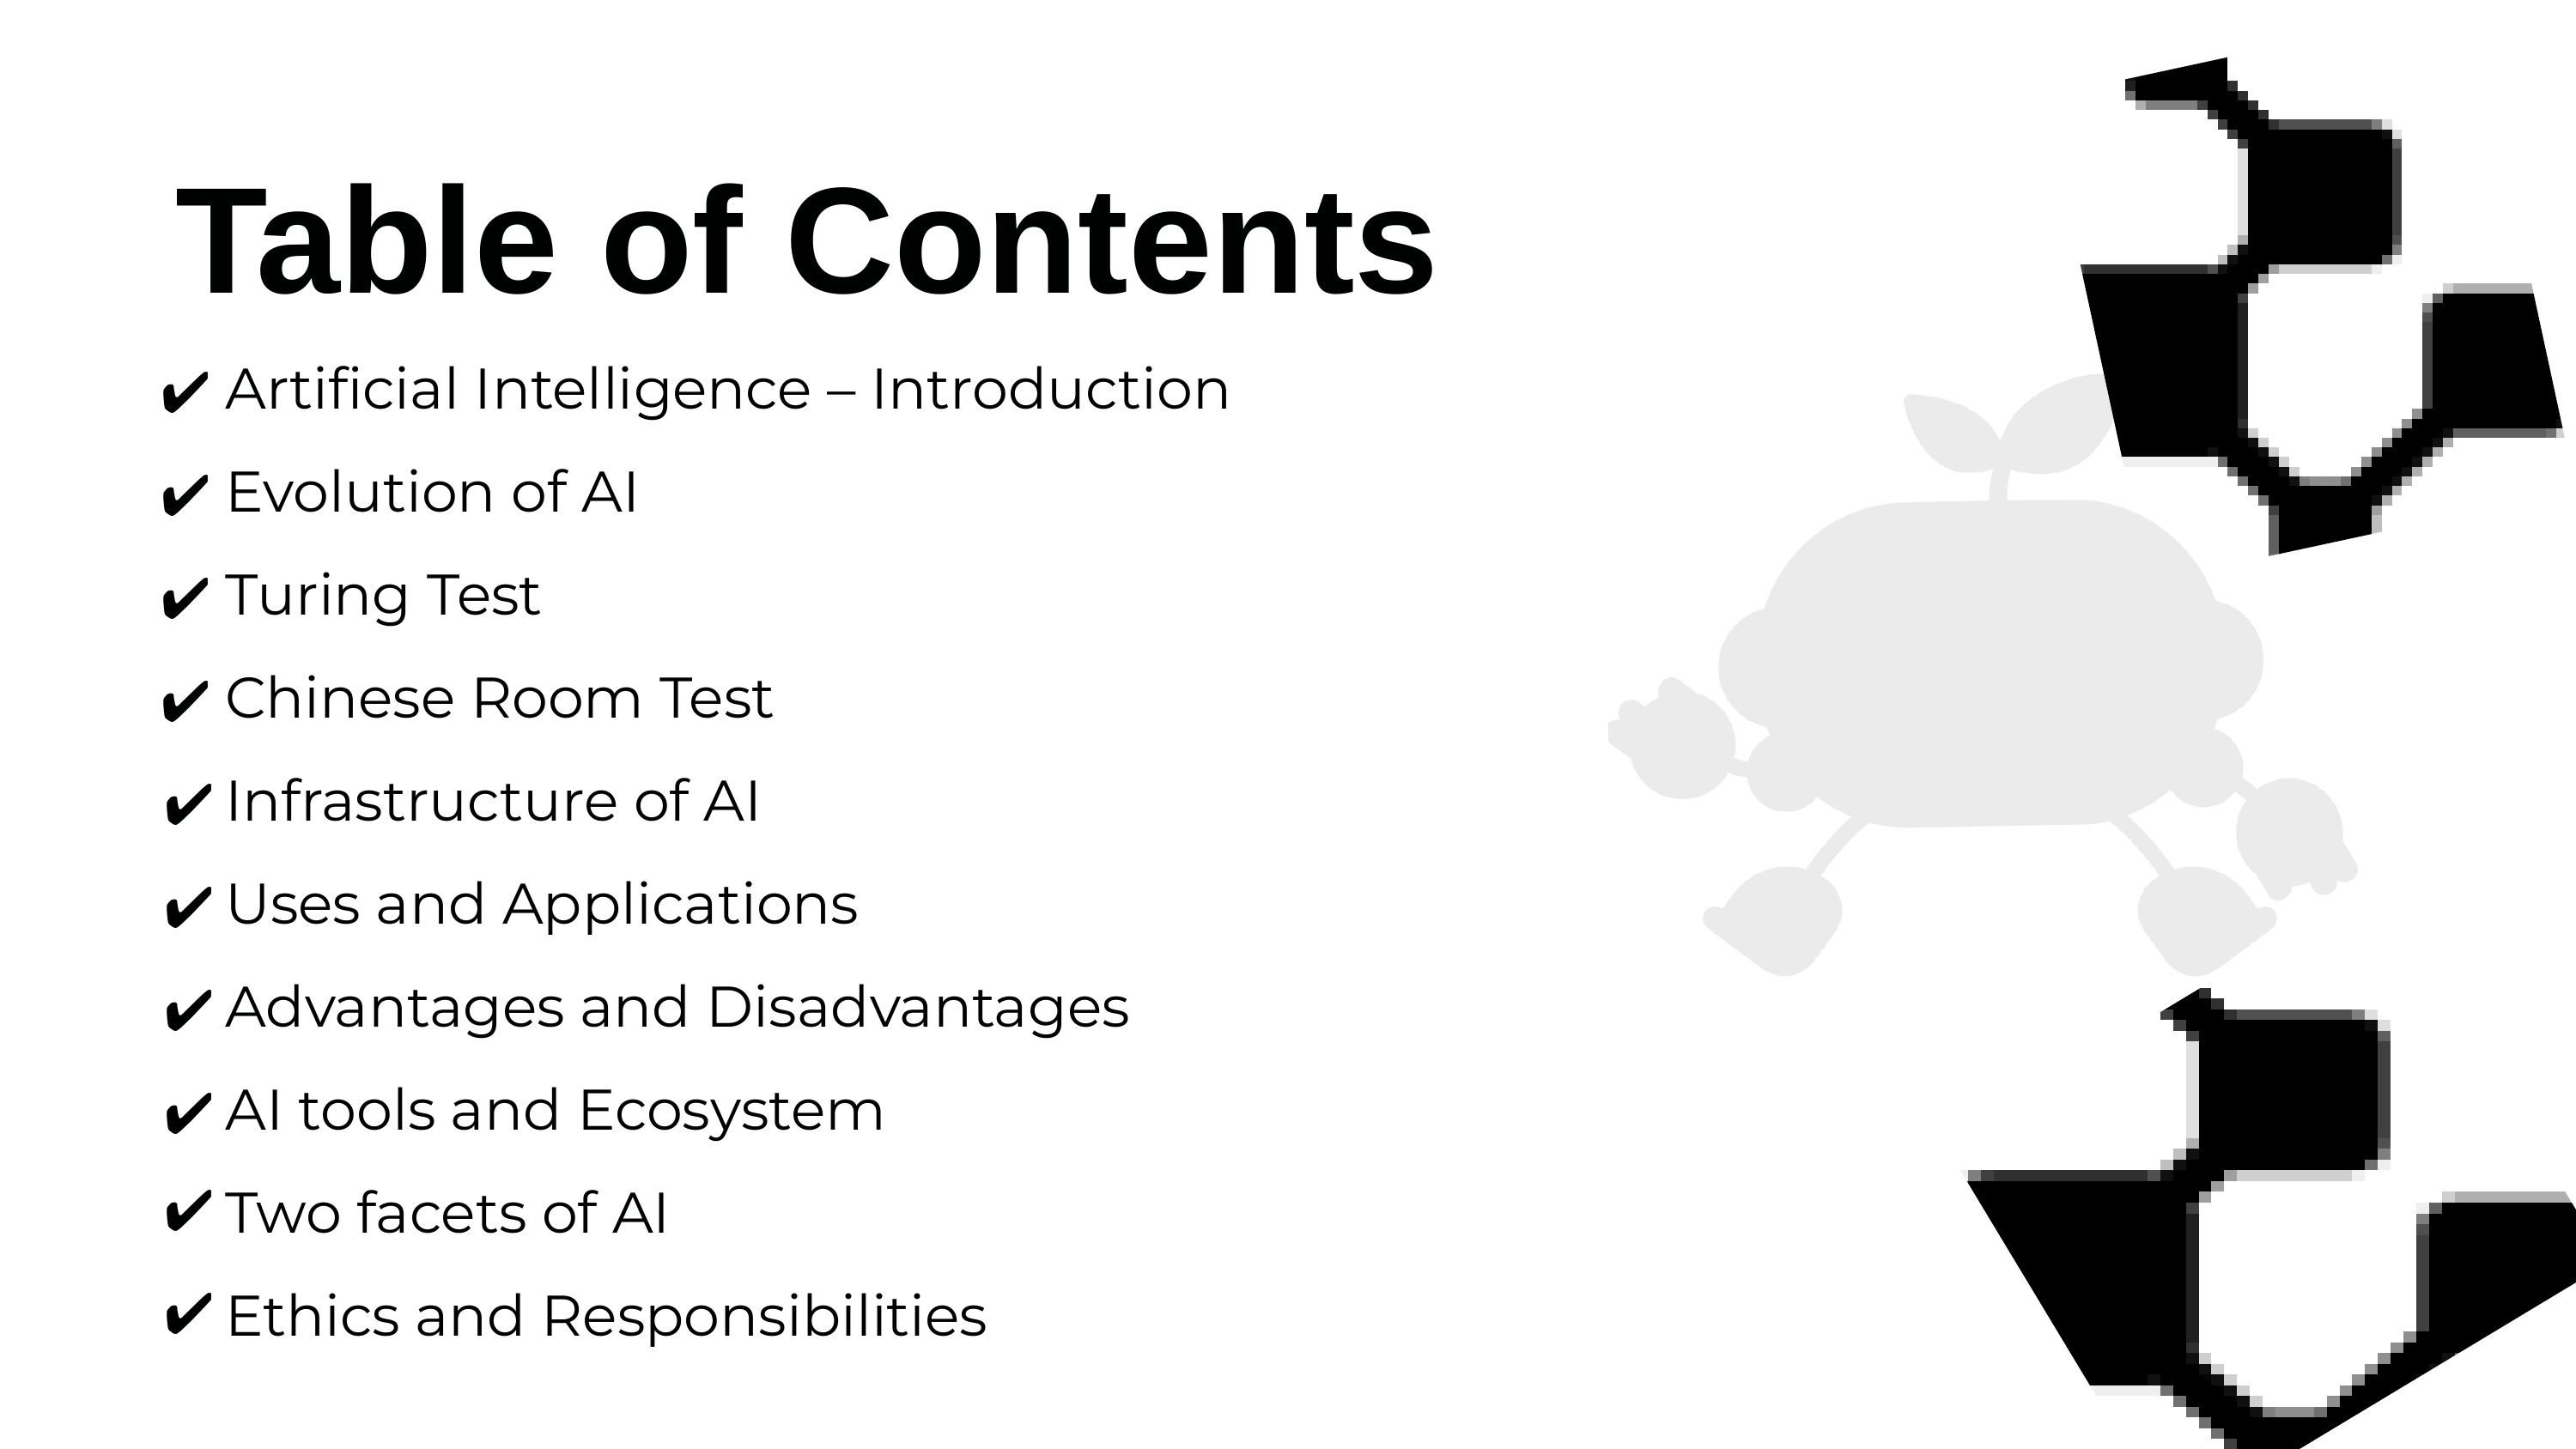

Table of Contents
Artificial Intelligence – Introduction
Evolution of AI
Turing Test
Chinese Room Test
Infrastructure of AI
Uses and Applications
Advantages and Disadvantages
AI tools and Ecosystem
Two facets of AI
Ethics and Responsibilities